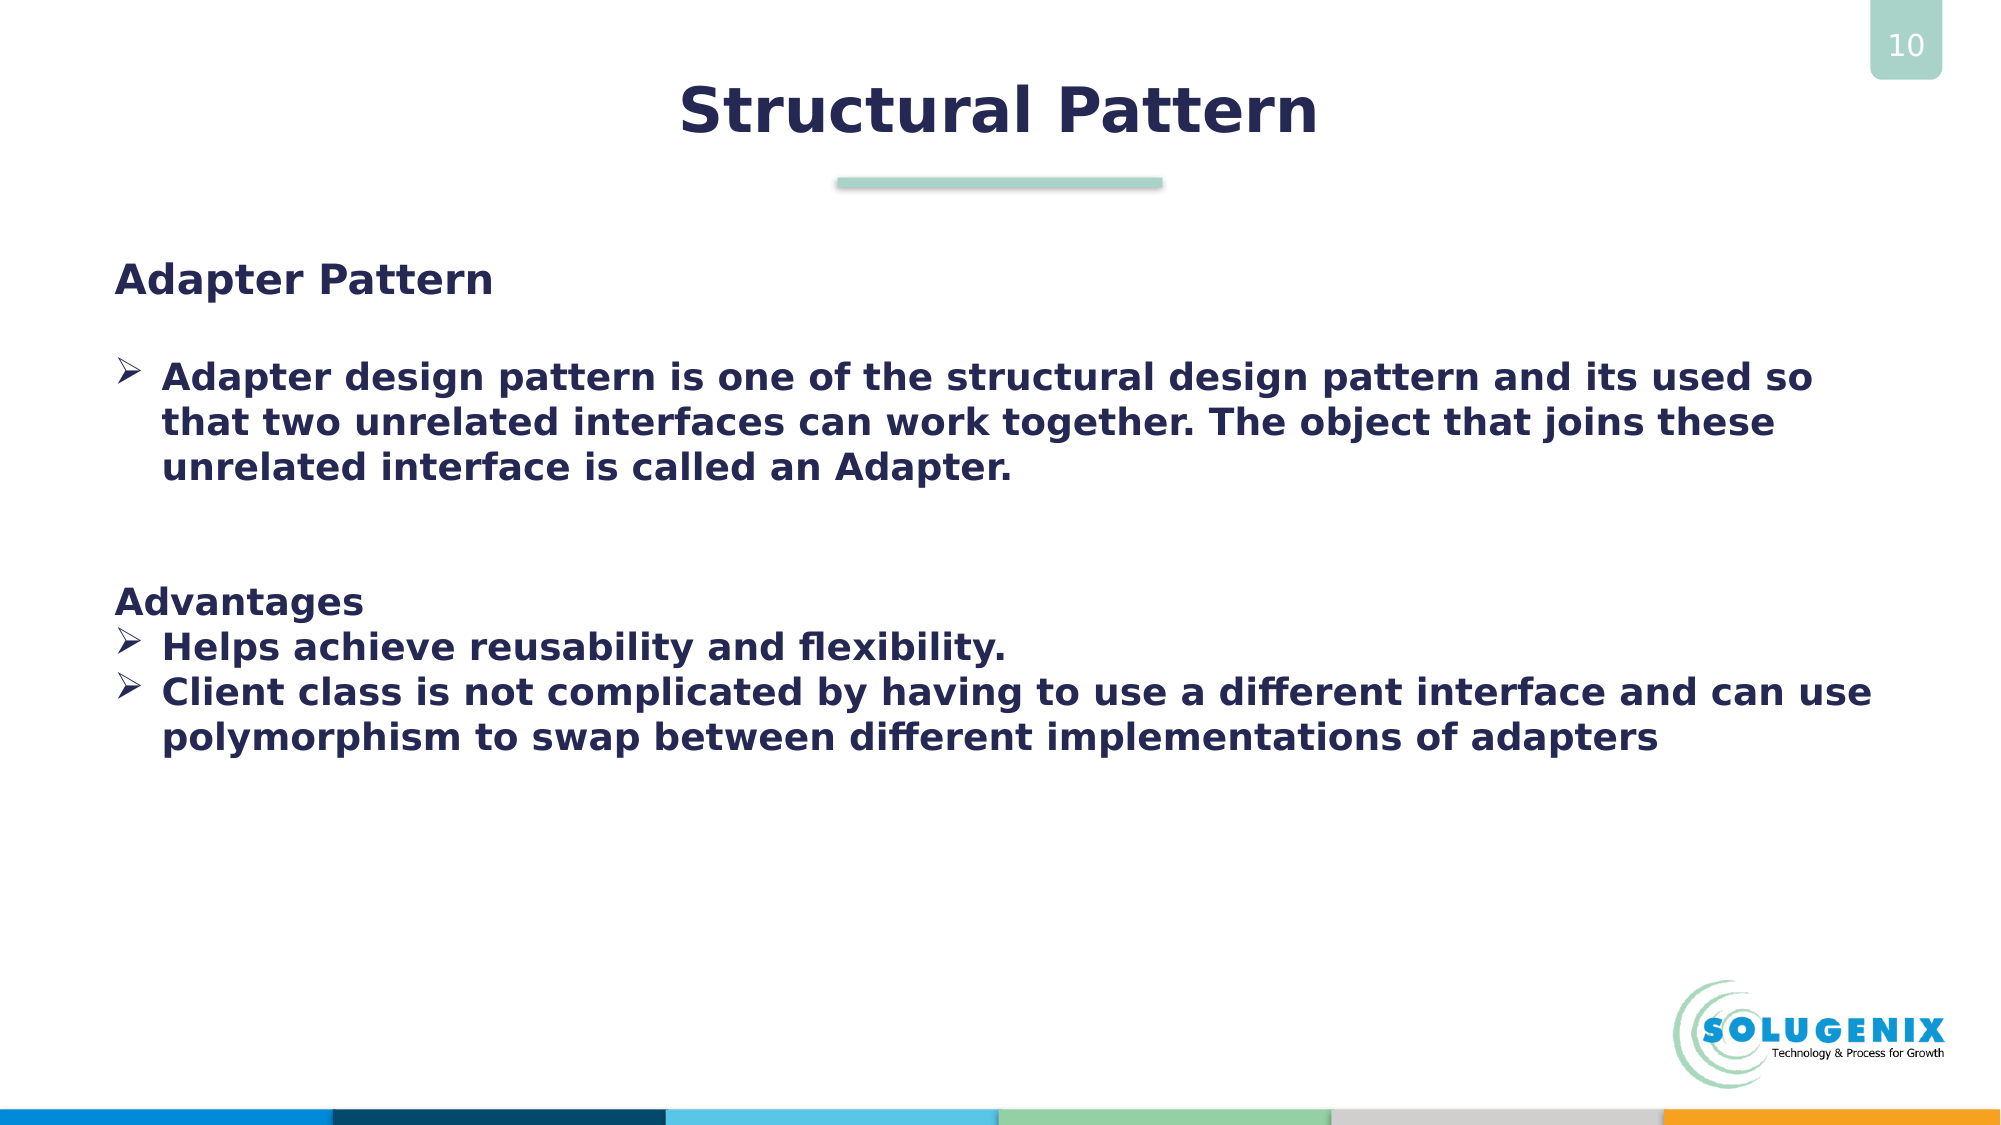

# Structural Pattern

Adapter Pattern

Adapter design pattern is one of the structural design pattern and its used so that two unrelated interfaces can work together. The object that joins these unrelated interface is called an Adapter.

Advantages
Helps achieve reusability and flexibility.
Client class is not complicated by having to use a different interface and can use polymorphism to swap between different implementations of adapters